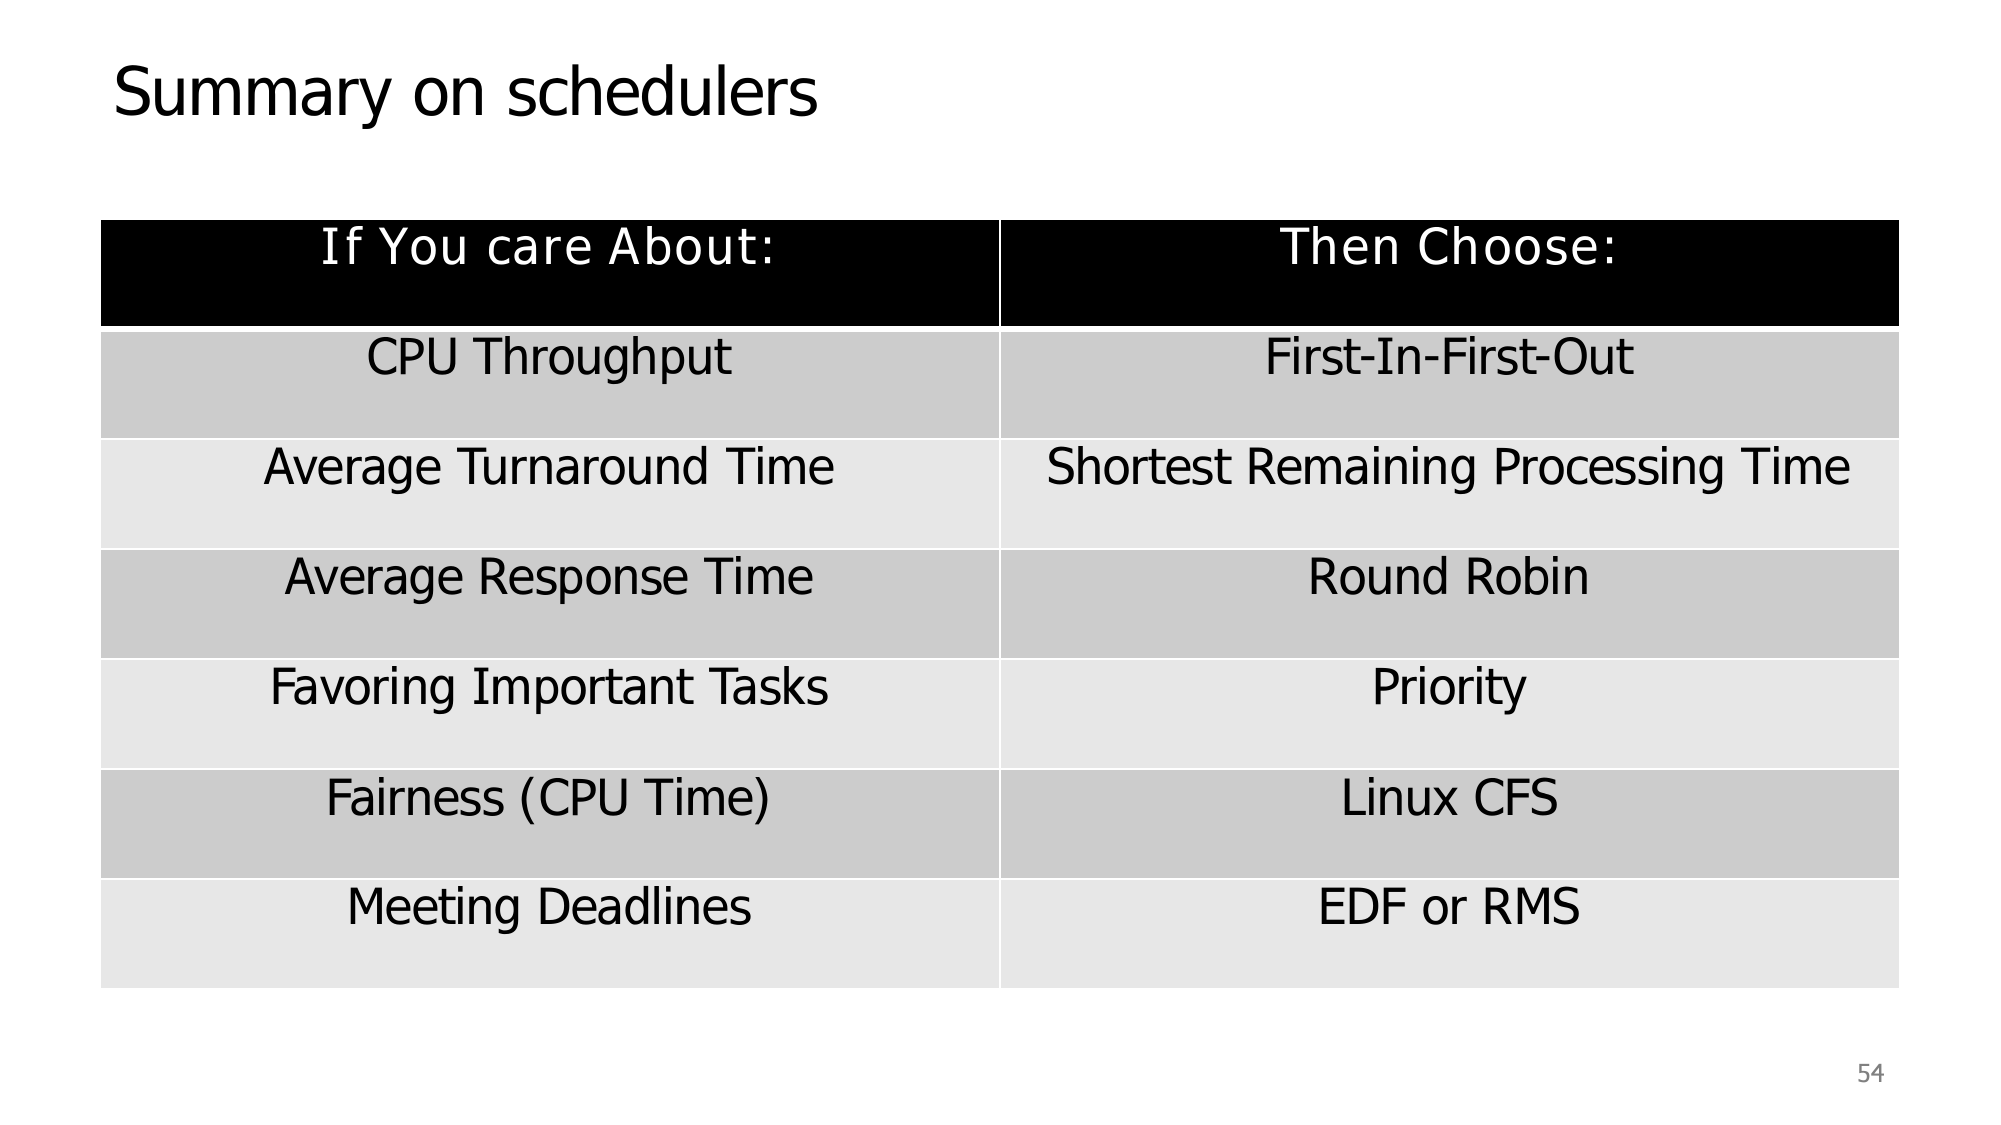

# Summary on schedulers
| If You care About: | Then Choose: |
| --- | --- |
| CPU Throughput | First-In-First-Out |
| Average Turnaround Time | Shortest Remaining Processing Time |
| Average Response Time | Round Robin |
| Favoring Important Tasks | Priority |
| Fairness (CPU Time) | Linux CFS |
| Meeting Deadlines | EDF or RMS |
54